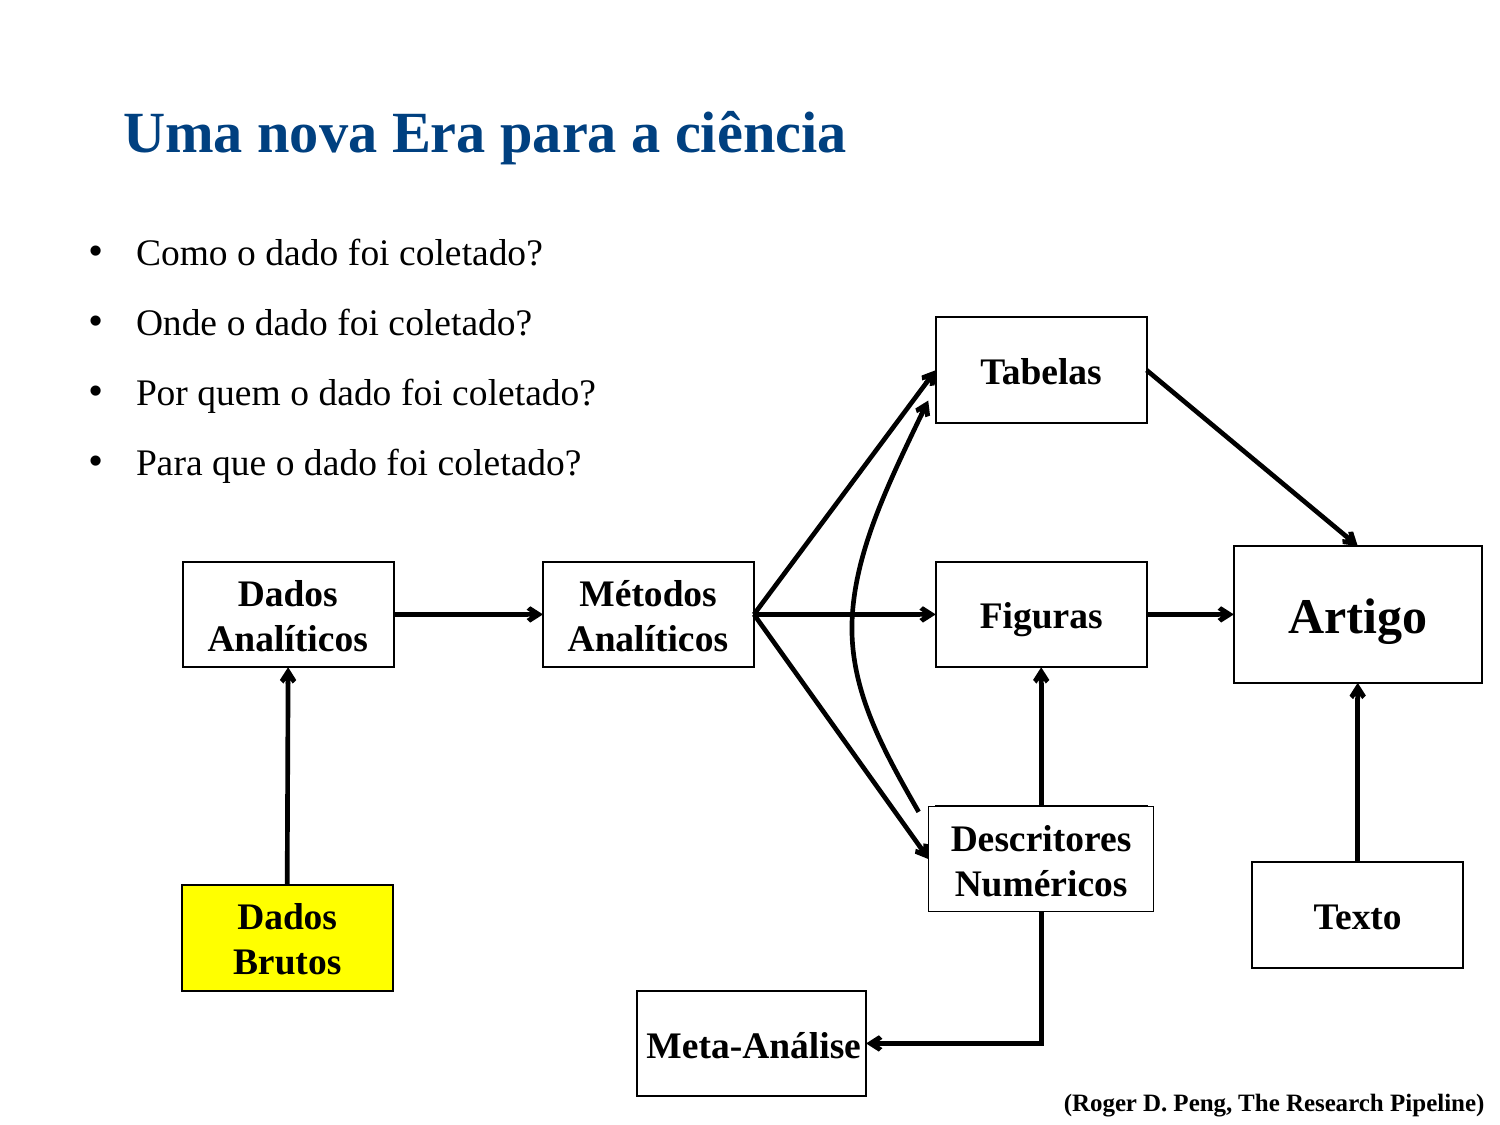

Uma nova Era para a ciência
Como o dado foi coletado?
Onde o dado foi coletado?
Por quem o dado foi coletado?
Para que o dado foi coletado?

Tabelas

Artigo

Dados
Analíticos

Métodos
Analíticos

Figuras

Descritores Numéricos

Texto

Dados
Brutos

Meta-Análise
(Roger D. Peng, The Research Pipeline)